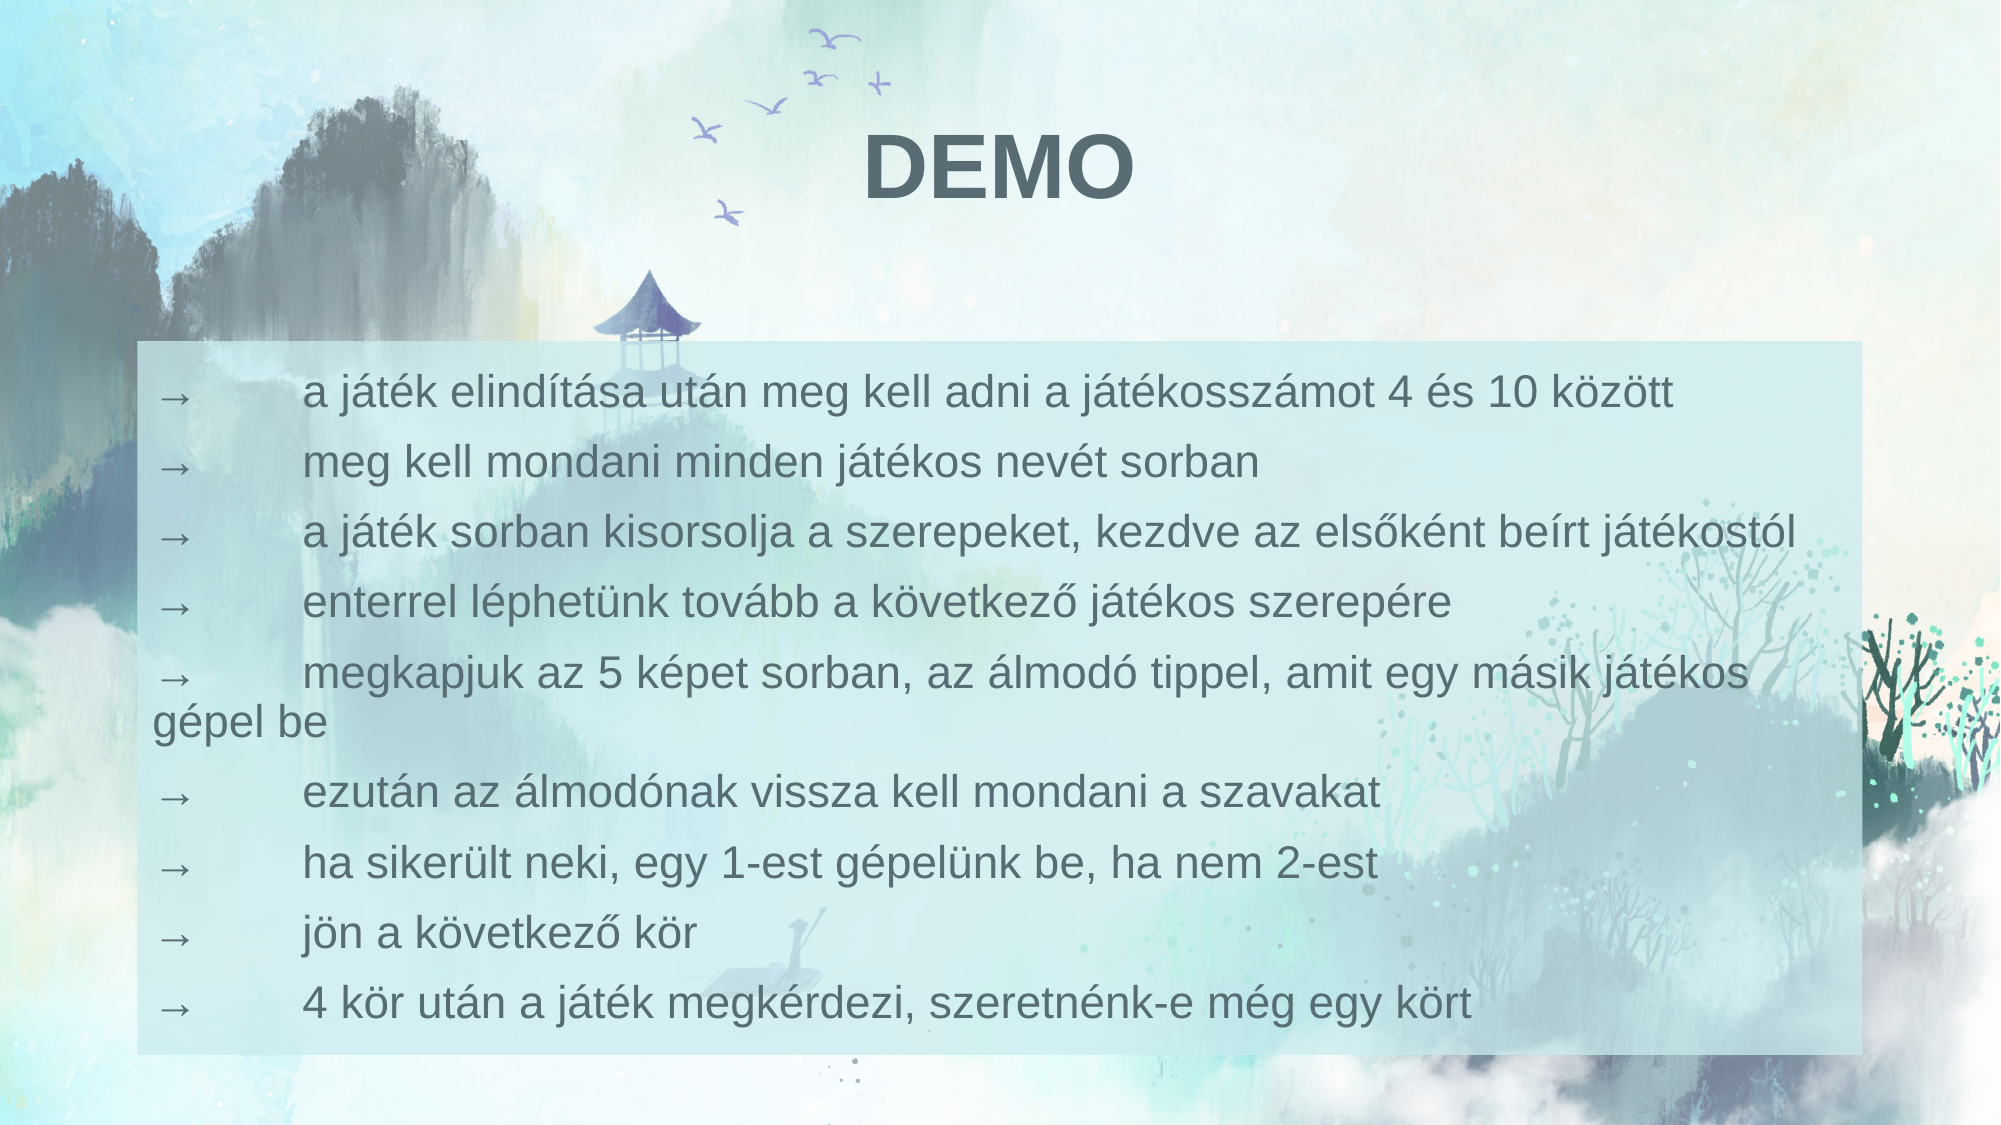

# Demo
→	a játék elindítása után meg kell adni a játékosszámot 4 és 10 között
→	meg kell mondani minden játékos nevét sorban
→	a játék sorban kisorsolja a szerepeket, kezdve az elsőként beírt játékostól
→	enterrel léphetünk tovább a következő játékos szerepére
→	megkapjuk az 5 képet sorban, az álmodó tippel, amit egy másik játékos gépel be
→	ezután az álmodónak vissza kell mondani a szavakat
→	ha sikerült neki, egy 1-est gépelünk be, ha nem 2-est
→	jön a következő kör
→	4 kör után a játék megkérdezi, szeretnénk-e még egy kört